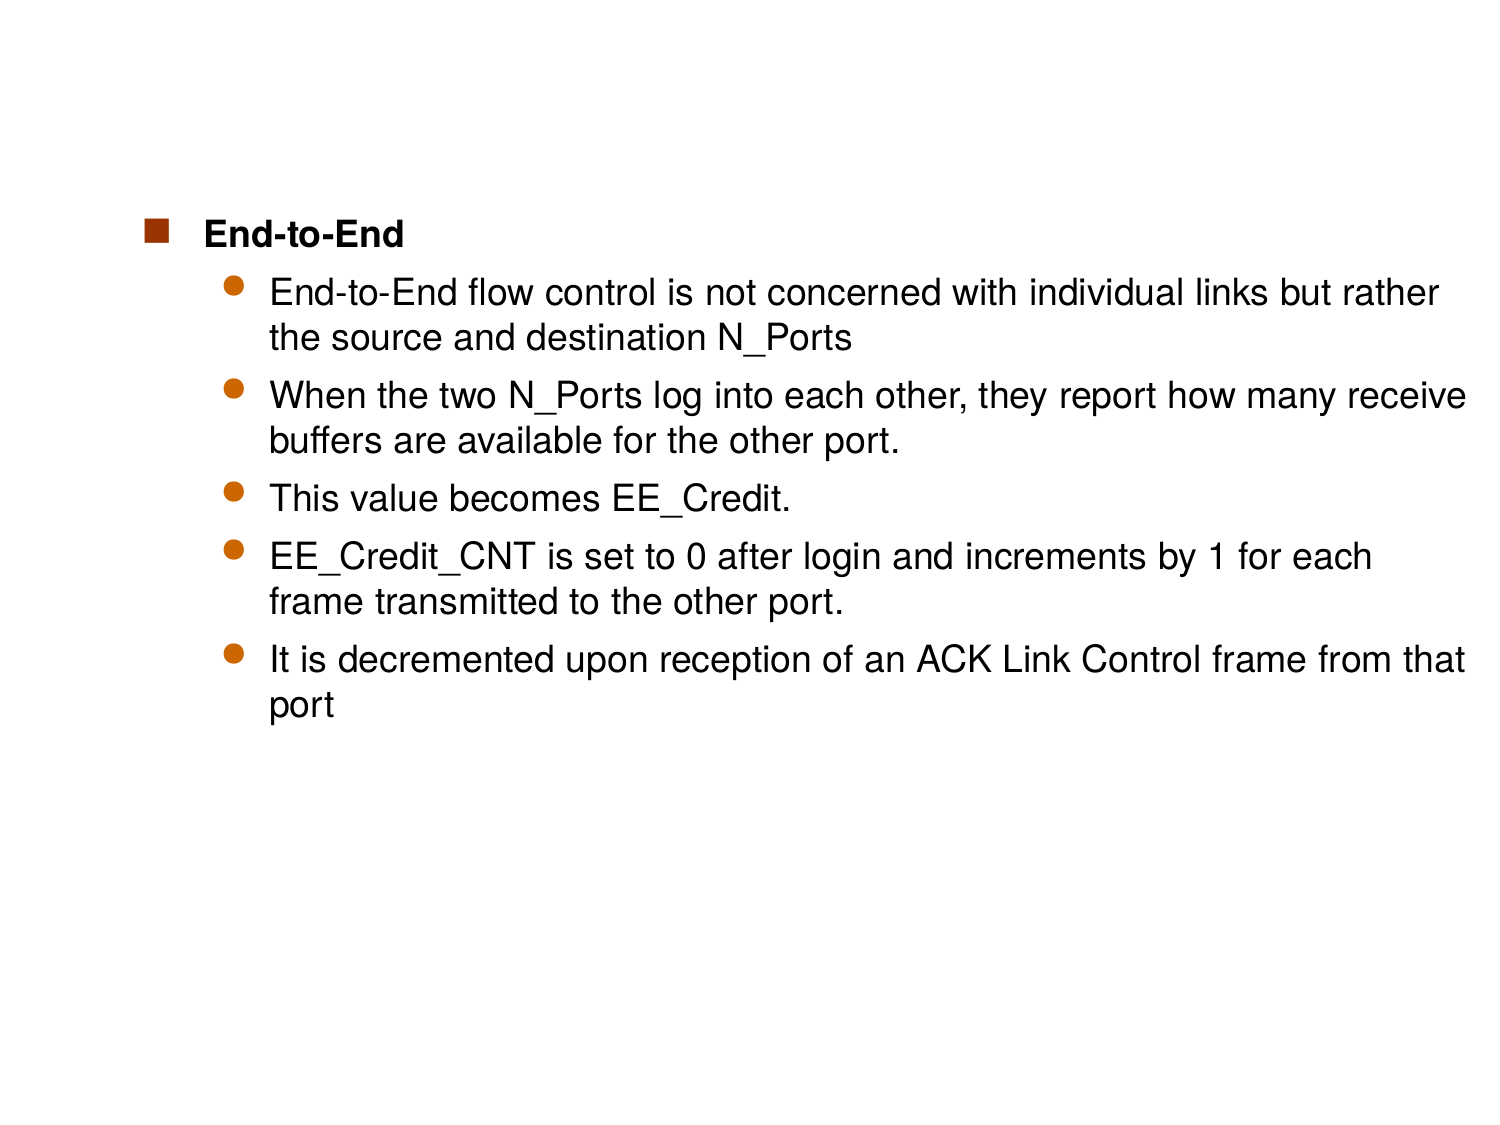

#
End-to-End
End-to-End flow control is not concerned with individual links but rather the source and destination N_Ports
When the two N_Ports log into each other, they report how many receive buffers are available for the other port.
This value becomes EE_Credit.
EE_Credit_CNT is set to 0 after login and increments by 1 for each frame transmitted to the other port.
It is decremented upon reception of an ACK Link Control frame from that port